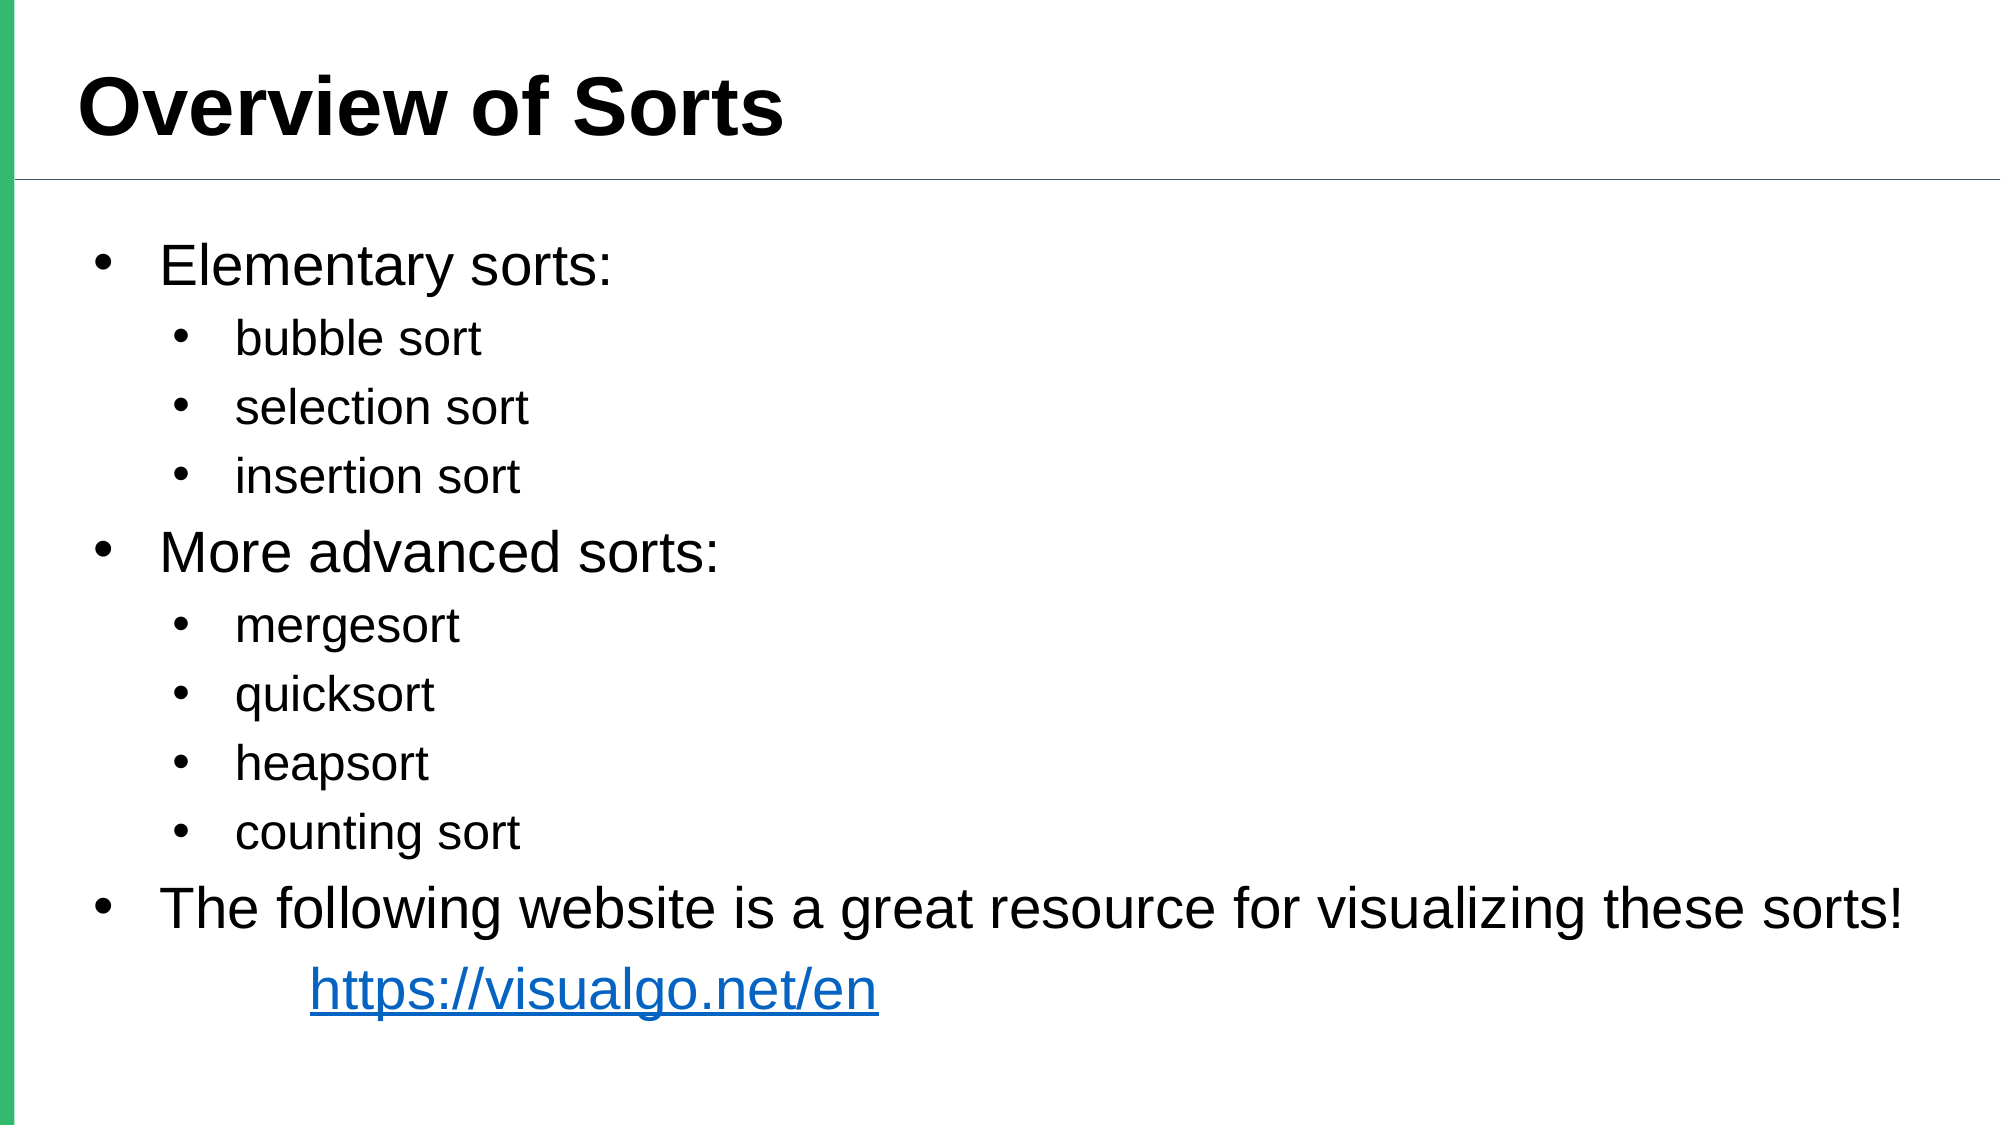

Overview of Sorts
Elementary sorts:
bubble sort
selection sort
insertion sort
More advanced sorts:
mergesort
quicksort
heapsort
counting sort
The following website is a great resource for visualizing these sorts!
	https://visualgo.net/en